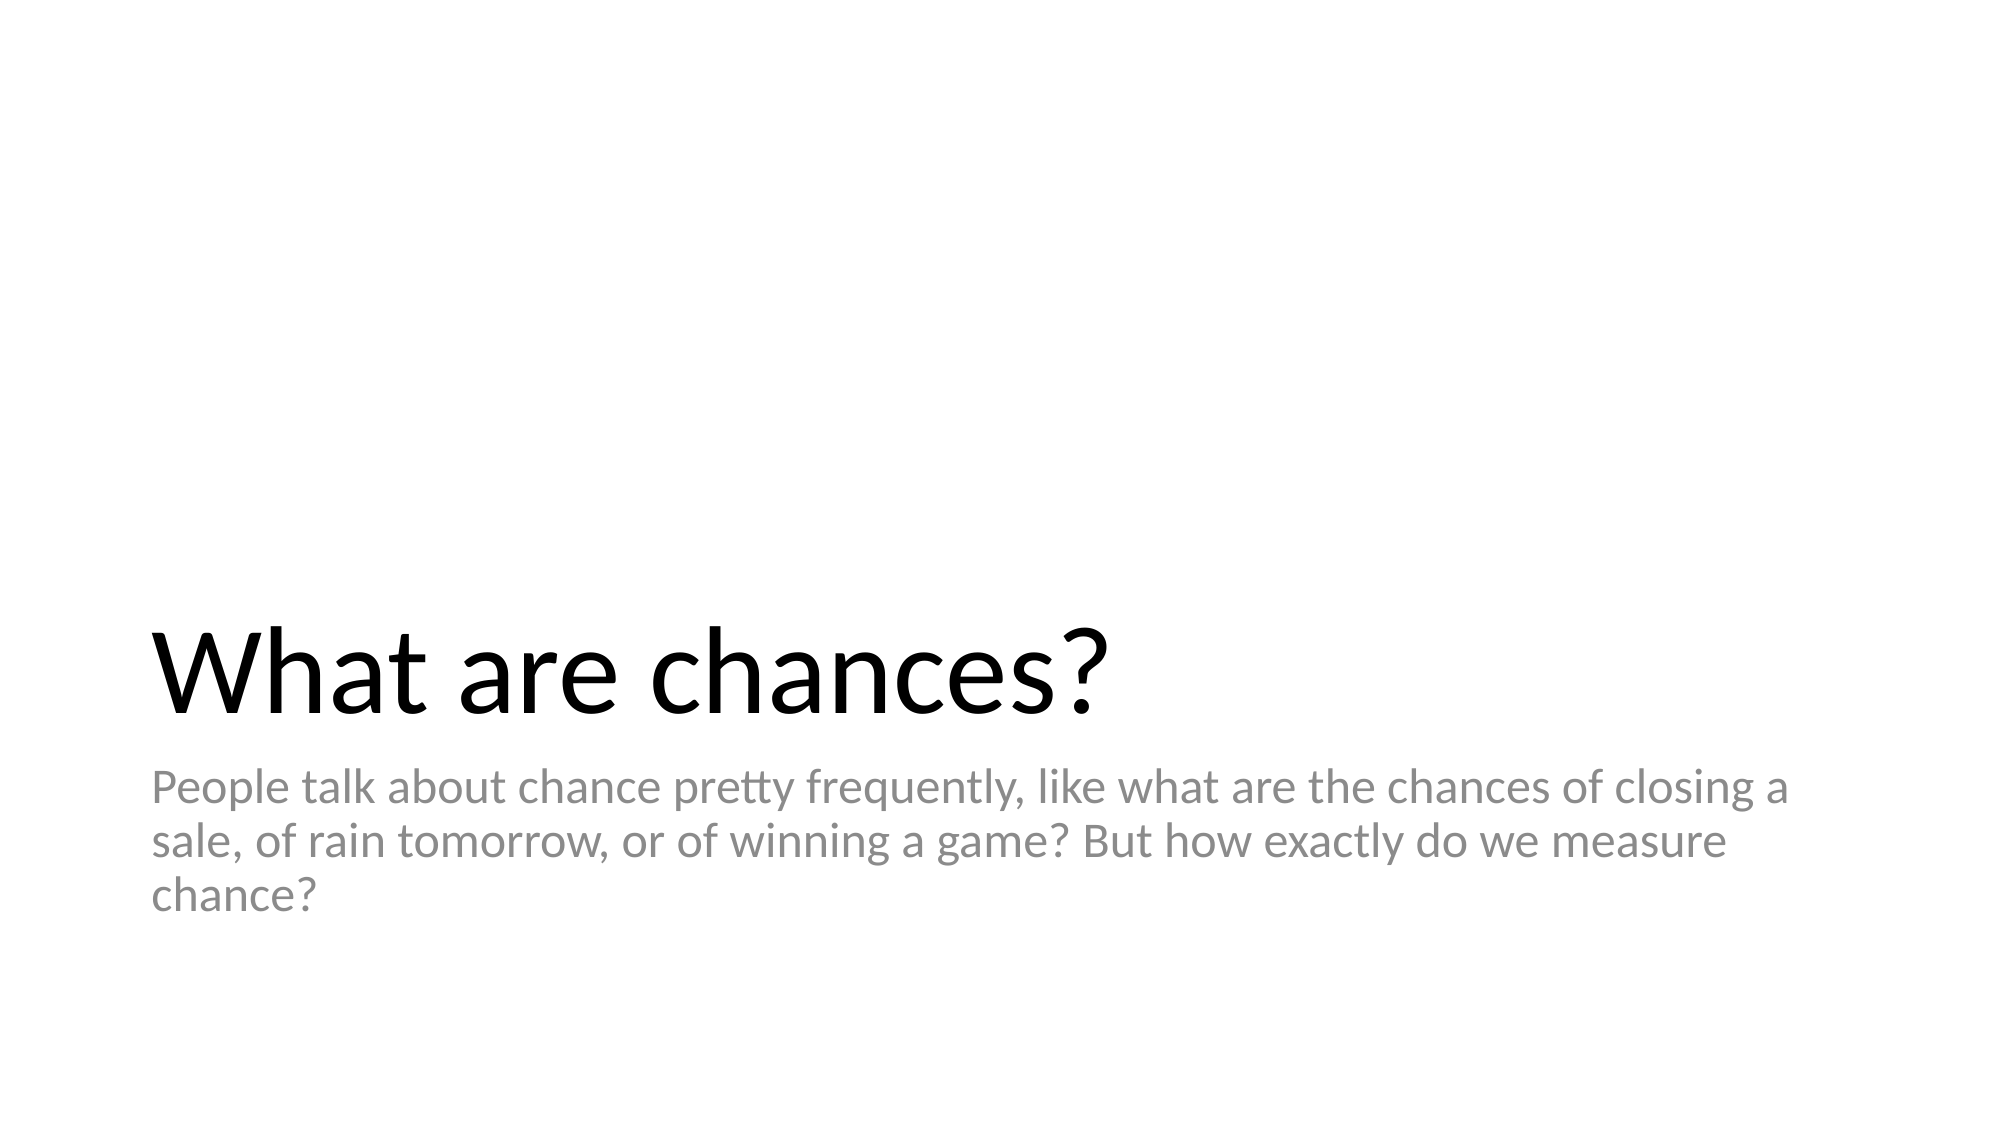

# What are chances?
People talk about chance pretty frequently, like what are the chances of closing a sale, of rain tomorrow, or of winning a game? But how exactly do we measure chance?